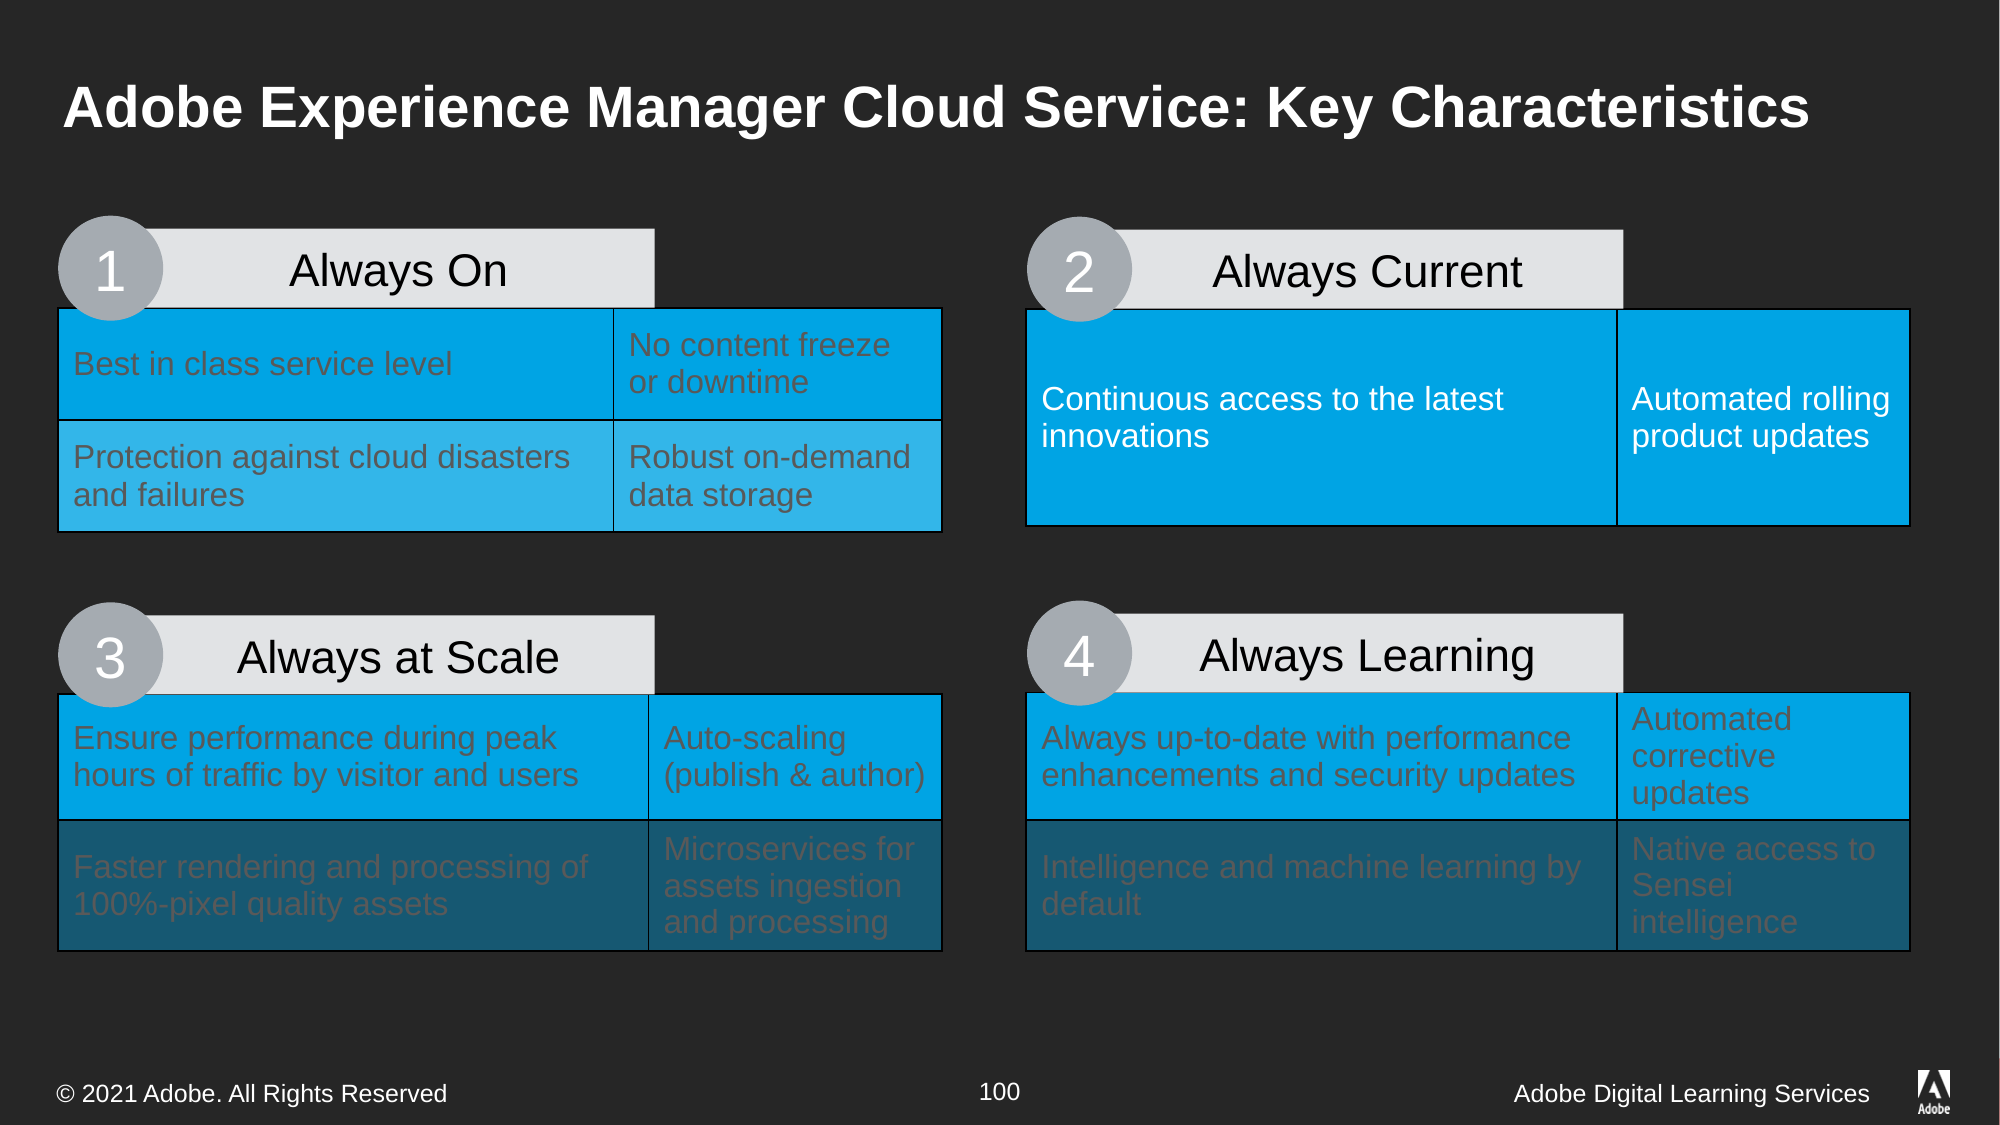

# Adobe Experience Manager Cloud Service: Key Characteristics
1
Always On
2
Always Current

| Best in class service level | No content freeze or downtime |
| --- | --- |
| Protection against cloud disasters and failures | Robust on-demand data storage |
| Continuous access to the latest innovations | Automated rolling product updates |
| --- | --- |
4
Always Learning
3
Always at Scale
| Always up-to-date with performance enhancements and security updates | Automated corrective updates |
| --- | --- |
| Intelligence and machine learning by default | Native access to Sensei intelligence |
| Ensure performance during peak hours of traffic by visitor and users | Auto-scaling (publish & author) |
| --- | --- |
| Faster rendering and processing of 100%-pixel quality assets | Microservices for assets ingestion and processing |